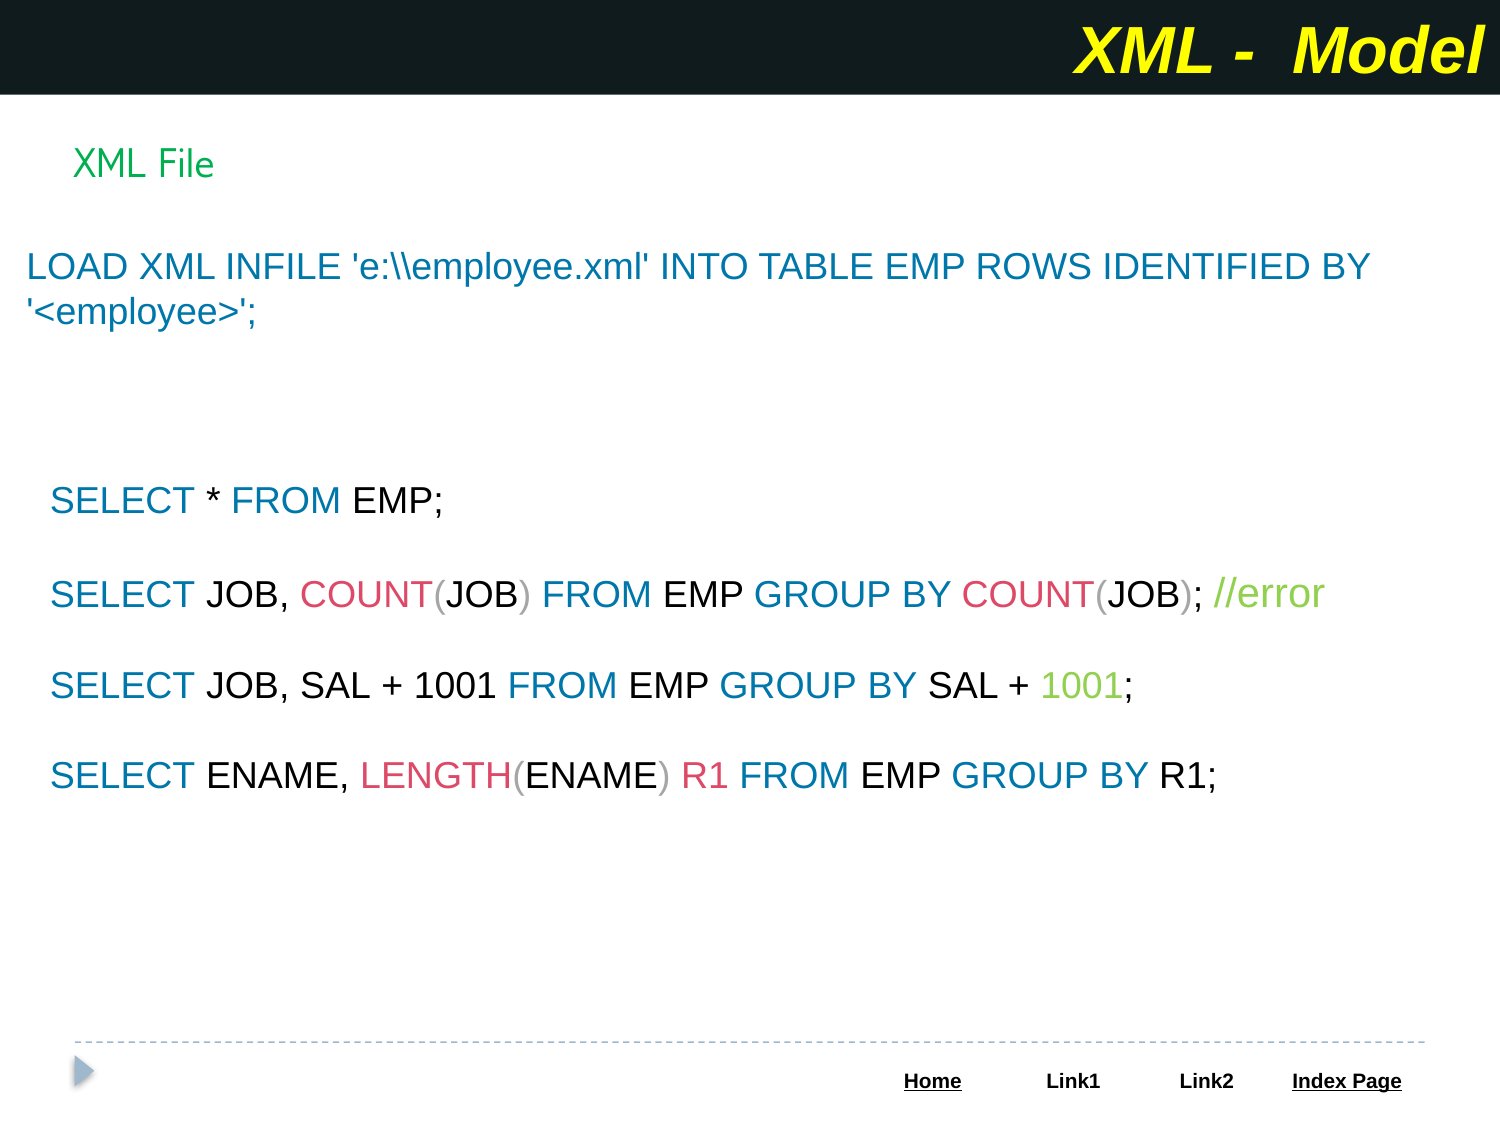

XML -  Model
XML File
LOAD XML INFILE 'e:\\employee.xml' INTO TABLE EMP ROWS IDENTIFIED BY '<employee>';
SELECT * FROM EMP;

SELECT JOB, COUNT(JOB) FROM EMP GROUP BY COUNT(JOB); //error

SELECT JOB, SAL + 1001 FROM EMP GROUP BY SAL + 1001;

SELECT ENAME, LENGTH(ENAME) R1 FROM EMP GROUP BY R1;